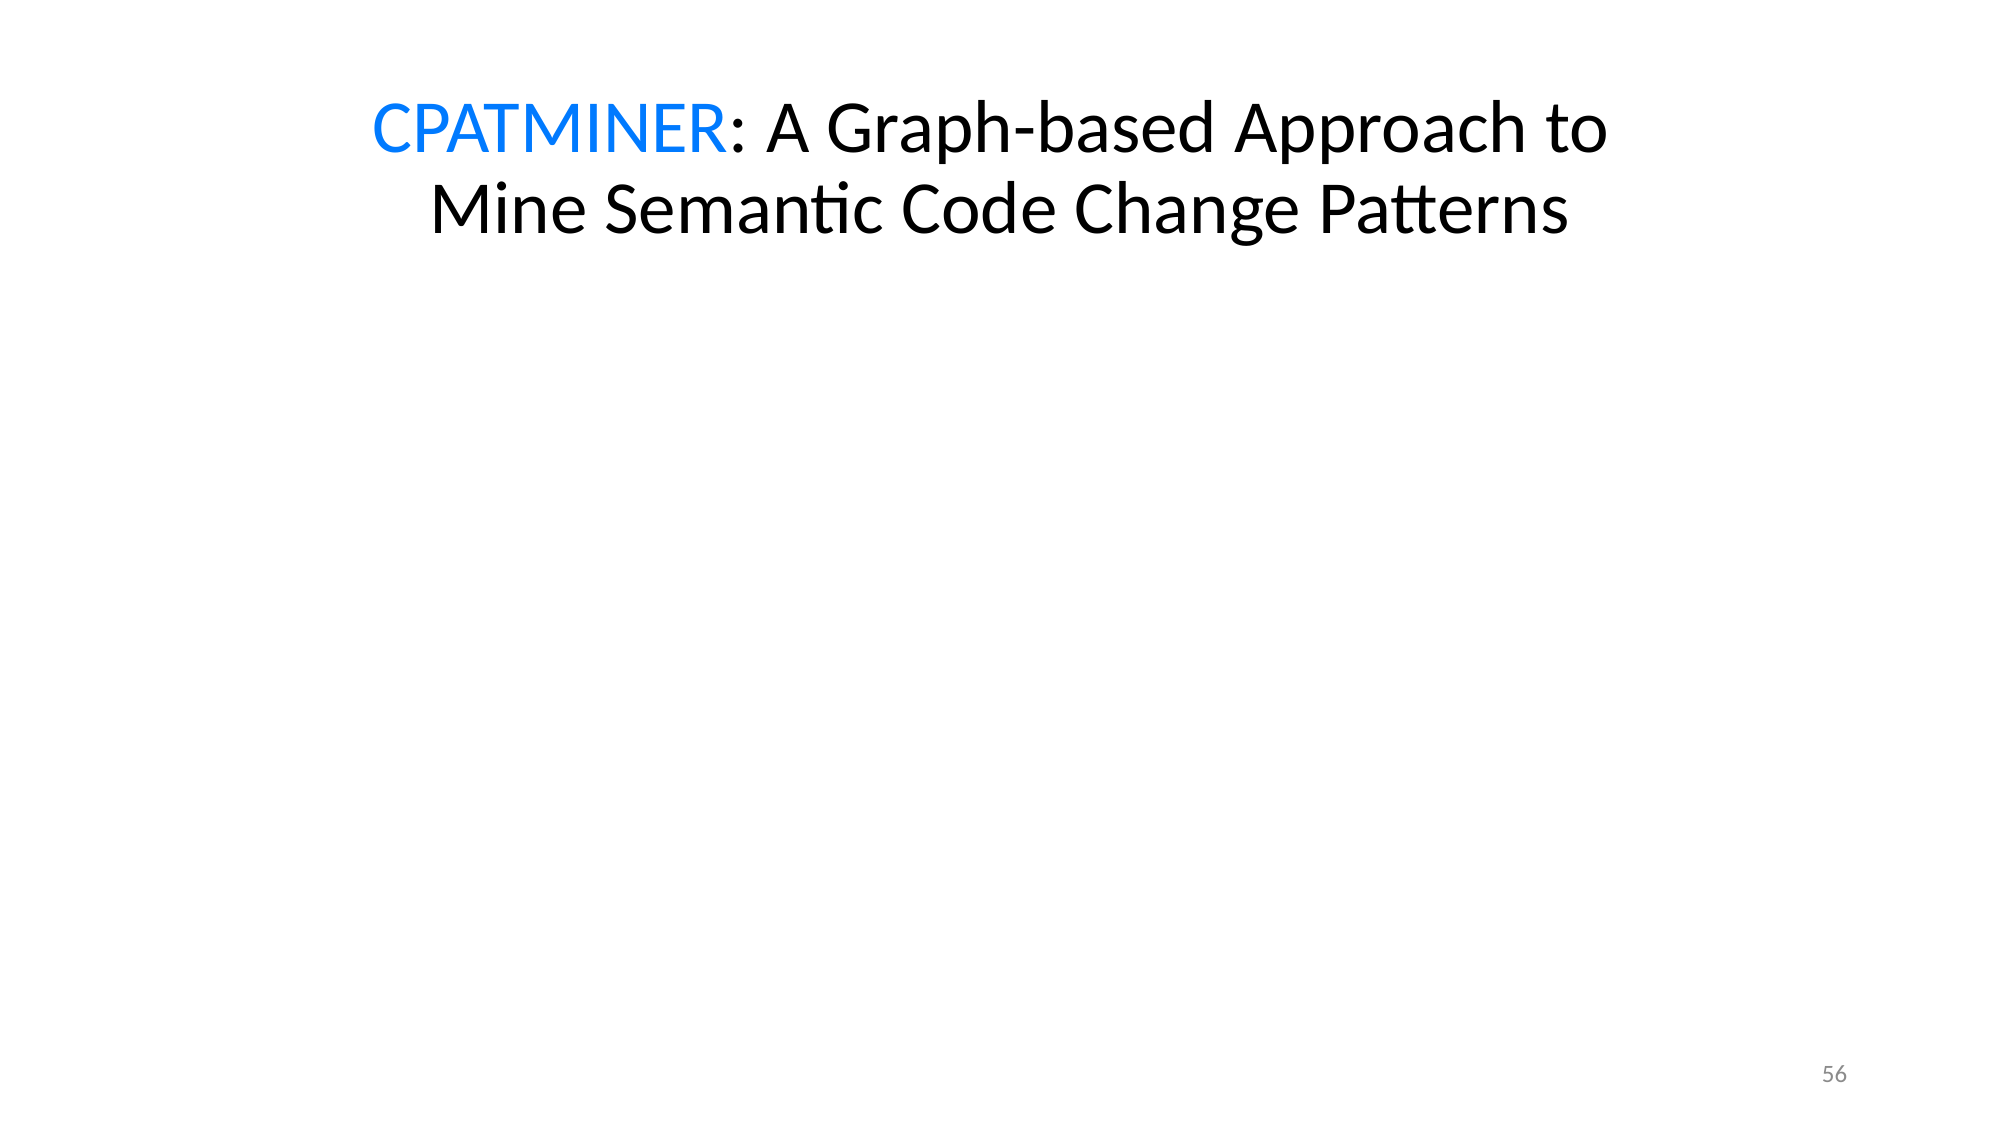

# CPatMiner: A Graph-based Approach to Mine Semantic Code Change Patterns
56